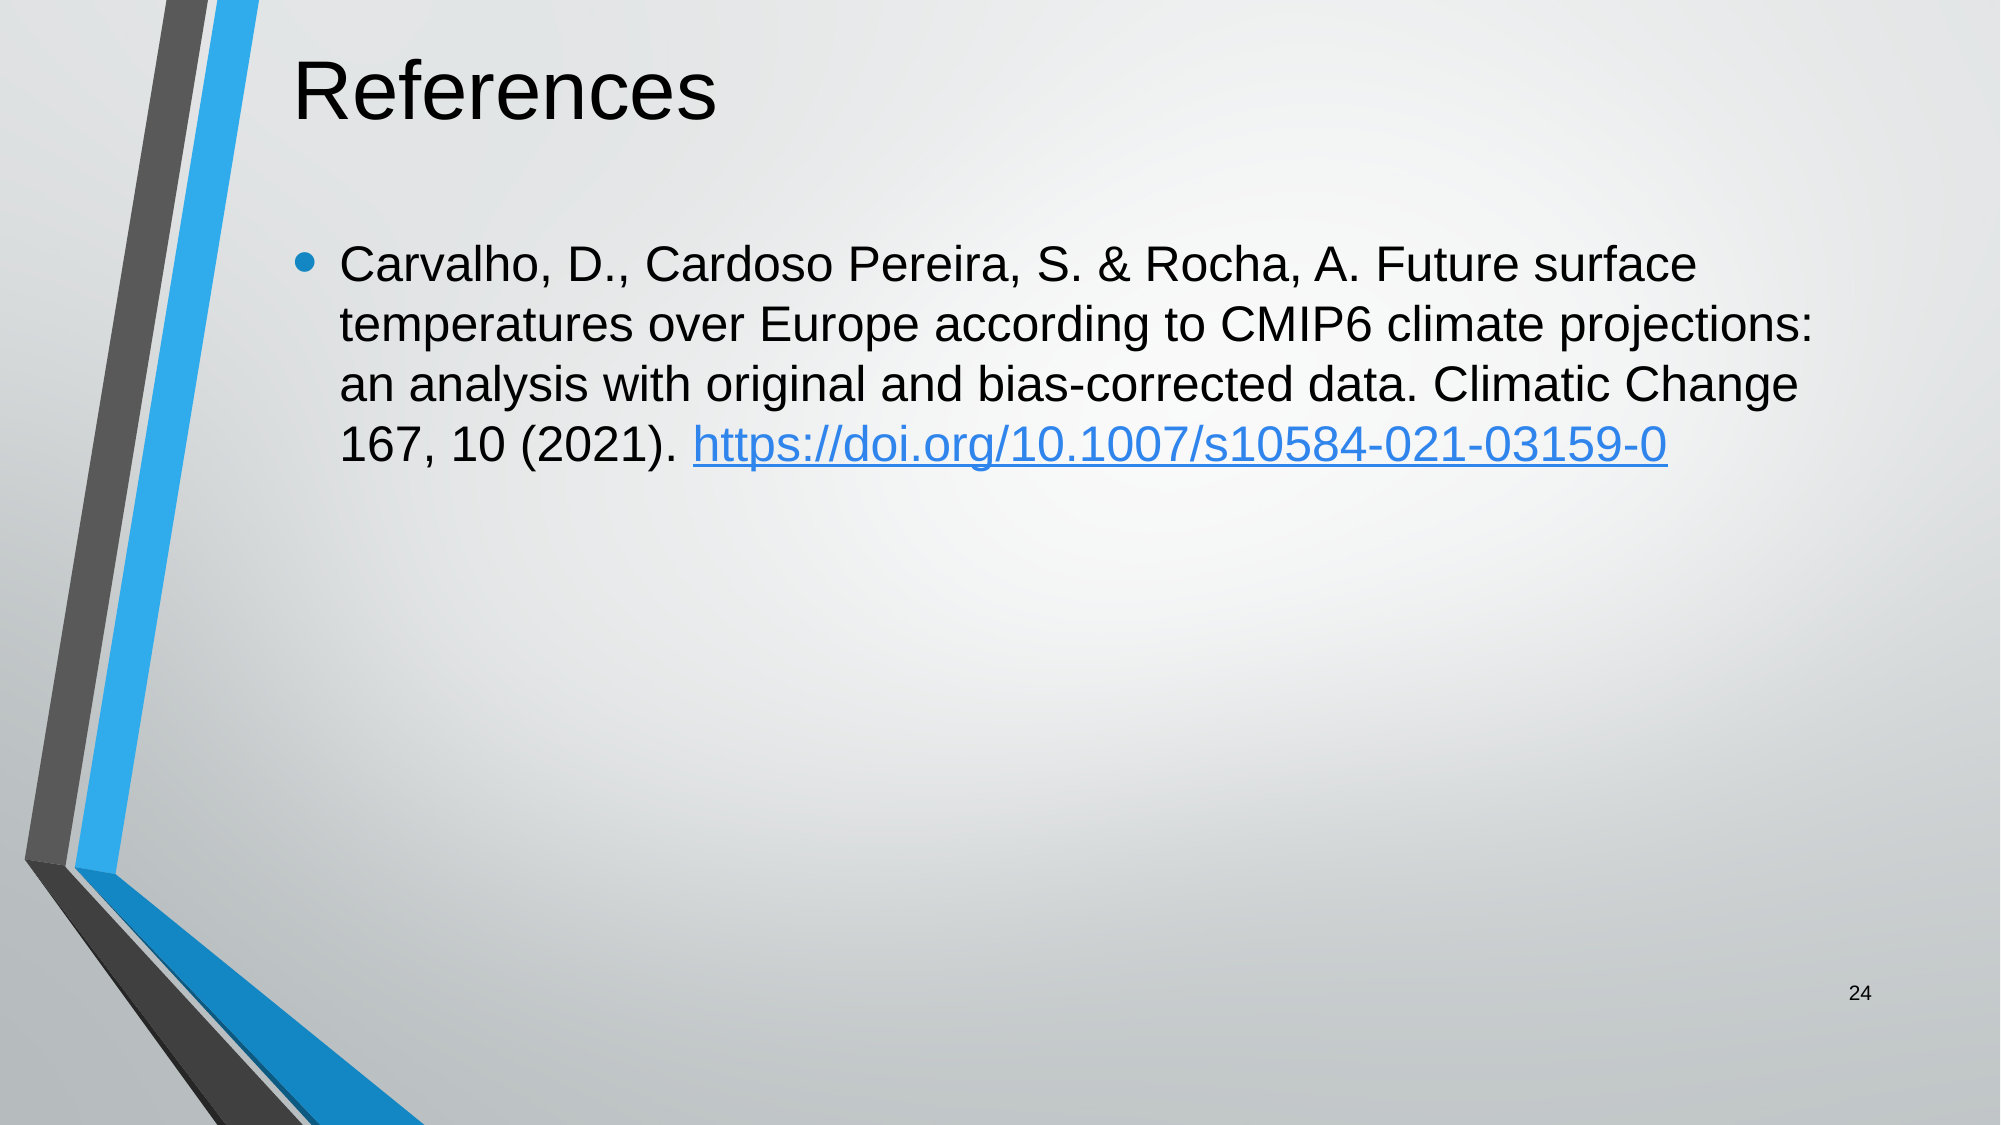

# References
Carvalho, D., Cardoso Pereira, S. & Rocha, A. Future surface temperatures over Europe according to CMIP6 climate projections: an analysis with original and bias-corrected data. Climatic Change 167, 10 (2021). https://doi.org/10.1007/s10584-021-03159-0
24